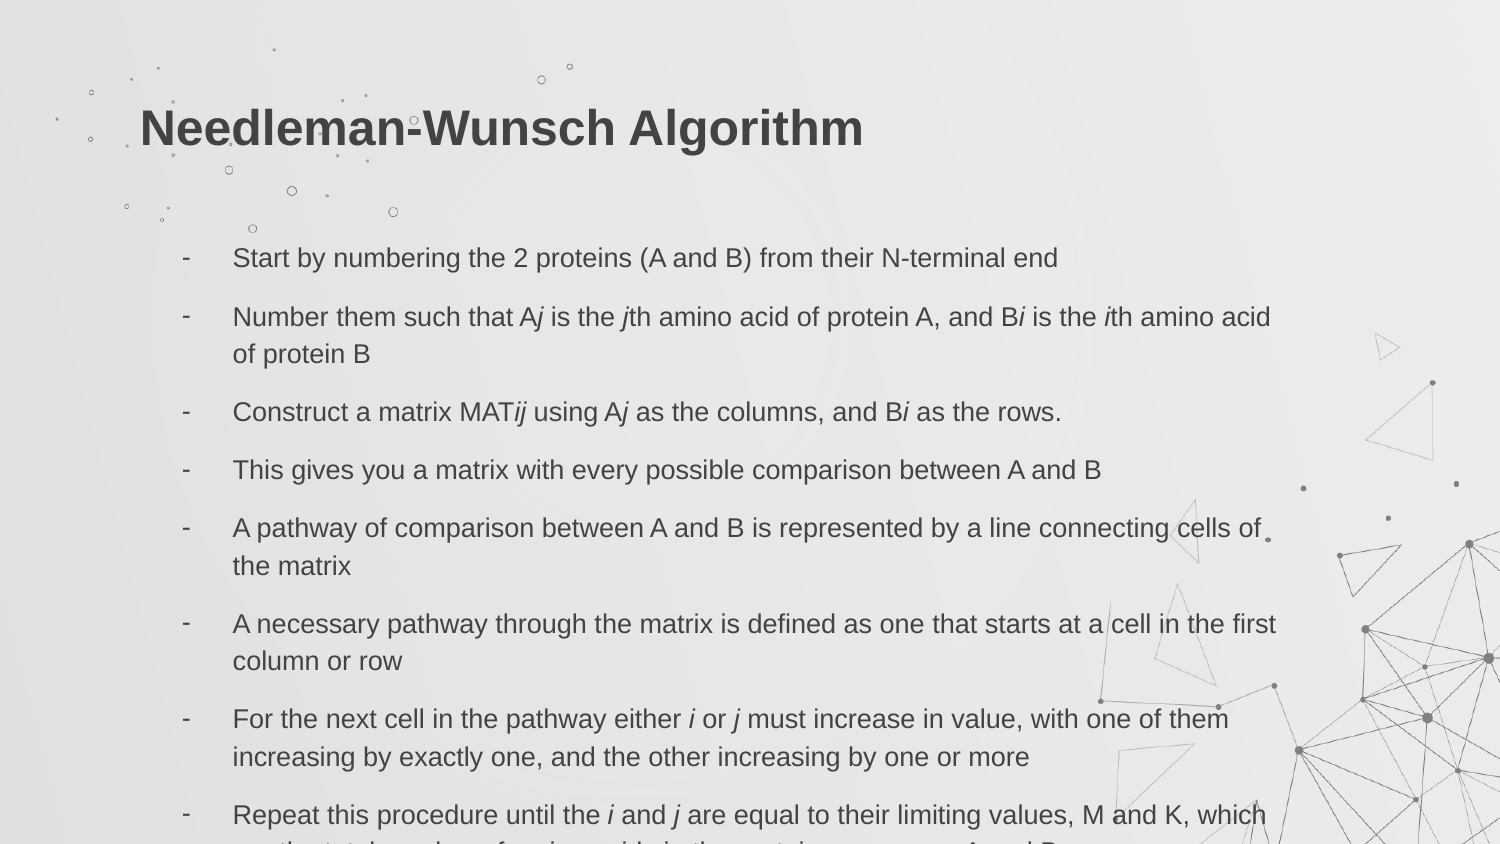

# Needleman-Wunsch Algorithm
Start by numbering the 2 proteins (A and B) from their N-terminal end
Number them such that Aj is the jth amino acid of protein A, and Bi is the ith amino acid of protein B
Construct a matrix MATij using Aj as the columns, and Bi as the rows.
This gives you a matrix with every possible comparison between A and B
A pathway of comparison between A and B is represented by a line connecting cells of the matrix
A necessary pathway through the matrix is defined as one that starts at a cell in the first column or row
For the next cell in the pathway either i or j must increase in value, with one of them increasing by exactly one, and the other increasing by one or more
Repeat this procedure until the i and j are equal to their limiting values, M and K, which are the total number of amino acids in the protein sequences A and B